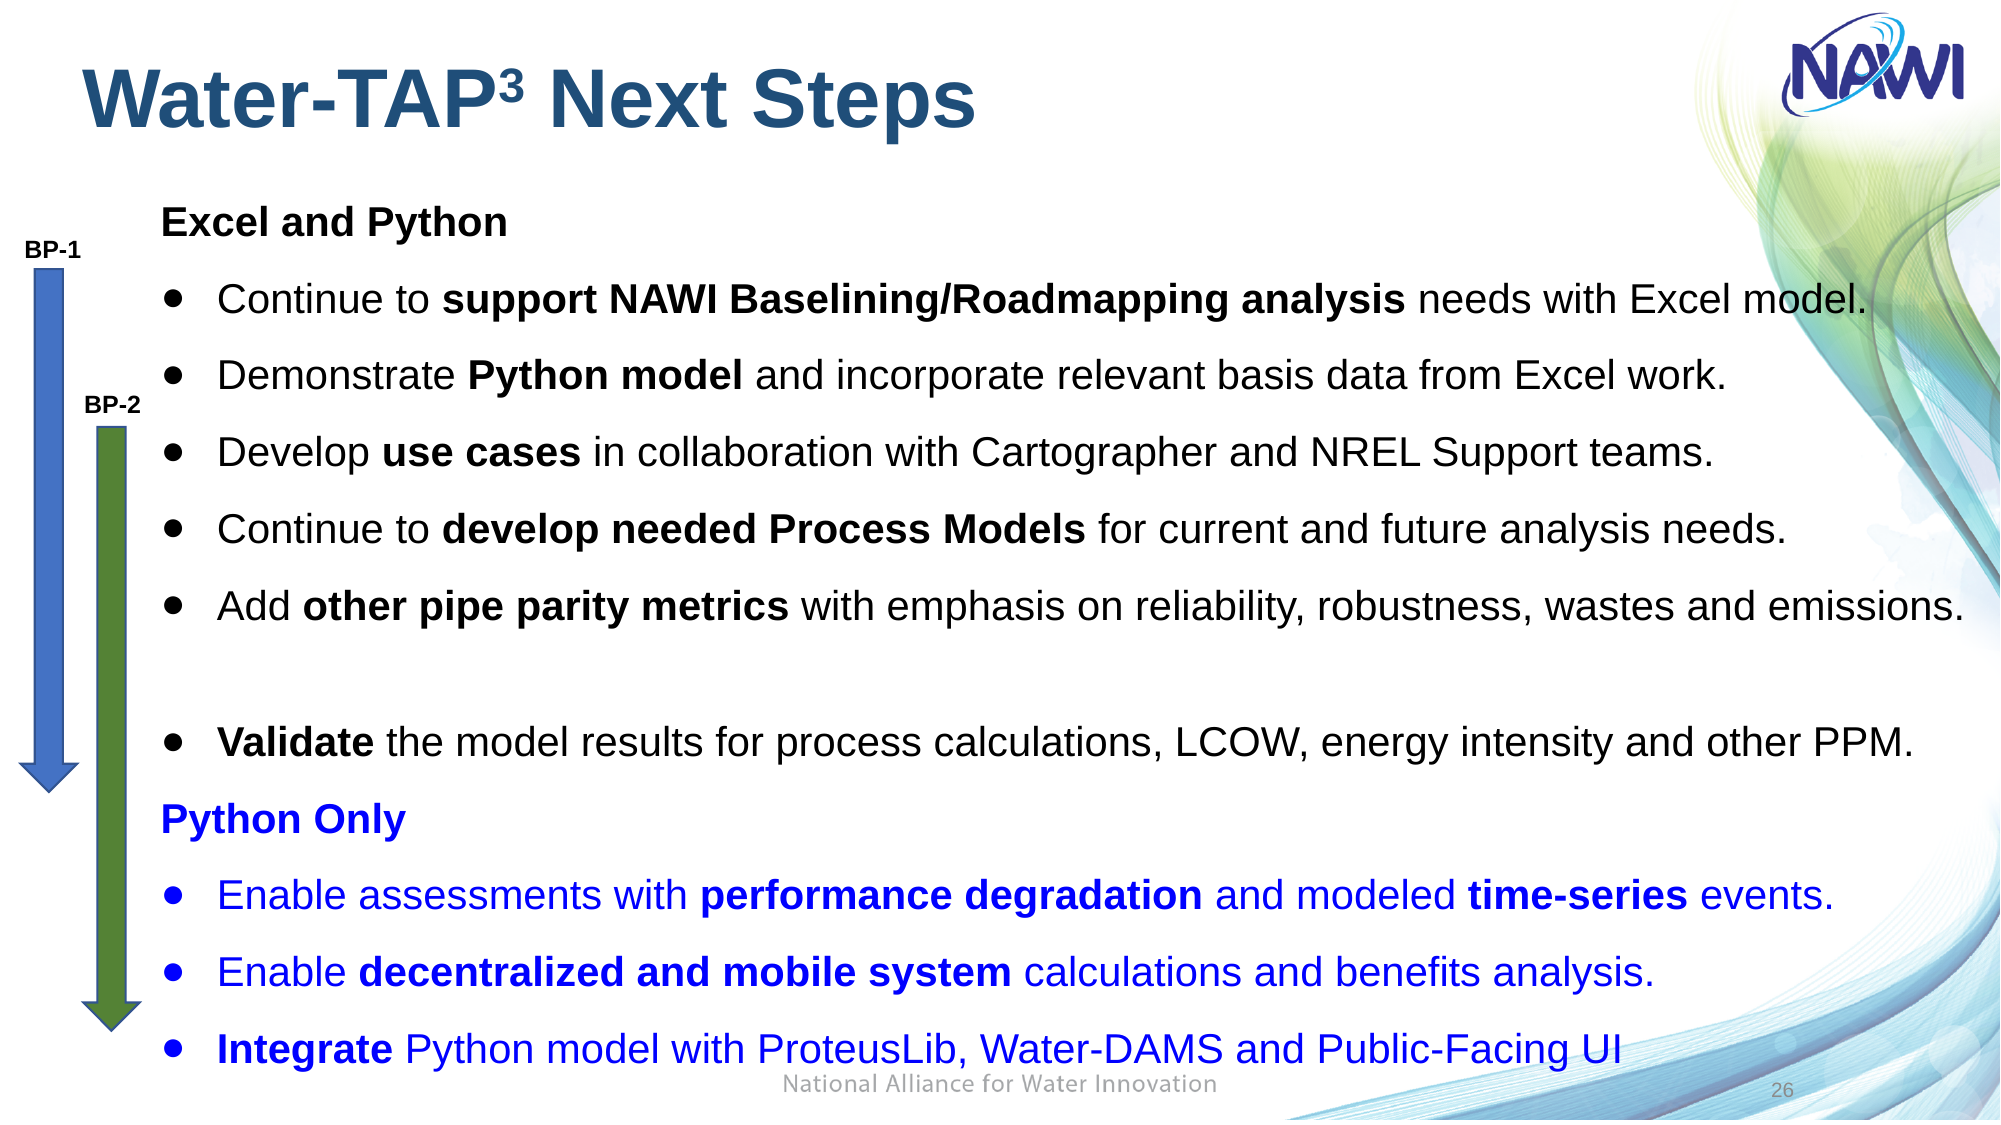

# Water-TAP3 Next Steps
Excel and Python
Continue to support NAWI Baselining/Roadmapping analysis needs with Excel model.
Demonstrate Python model and incorporate relevant basis data from Excel work.
Develop use cases in collaboration with Cartographer and NREL Support teams.
Continue to develop needed Process Models for current and future analysis needs.
Add other pipe parity metrics with emphasis on reliability, robustness, wastes and emissions.
Validate the model results for process calculations, LCOW, energy intensity and other PPM.
Python Only
Enable assessments with performance degradation and modeled time-series events.
Enable decentralized and mobile system calculations and benefits analysis.
Integrate Python model with ProteusLib, Water-DAMS and Public-Facing UI
BP-1

BP-2

26